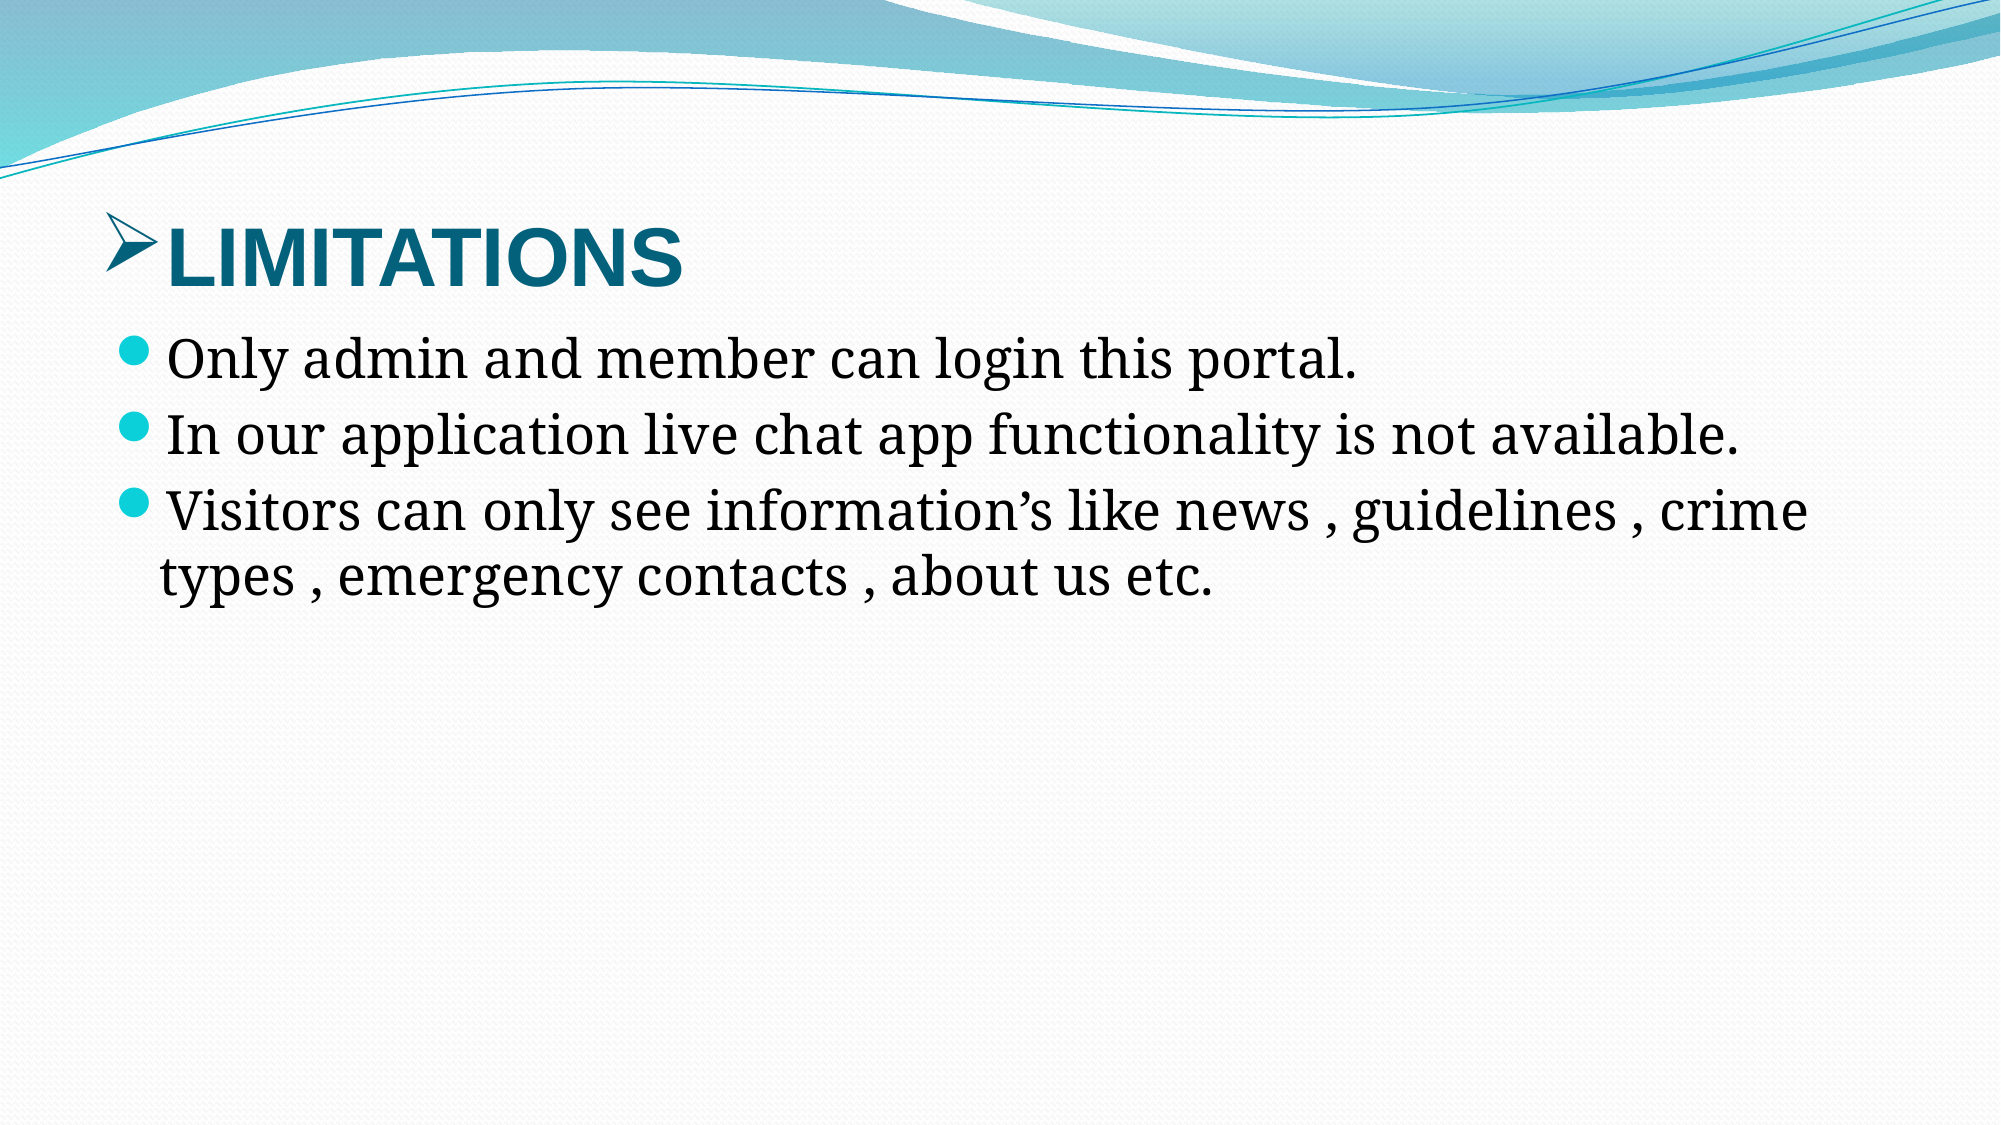

# LIMITATIONS
Only admin and member can login this portal.
In our application live chat app functionality is not available.
Visitors can only see information’s like news , guidelines , crime types , emergency contacts , about us etc.